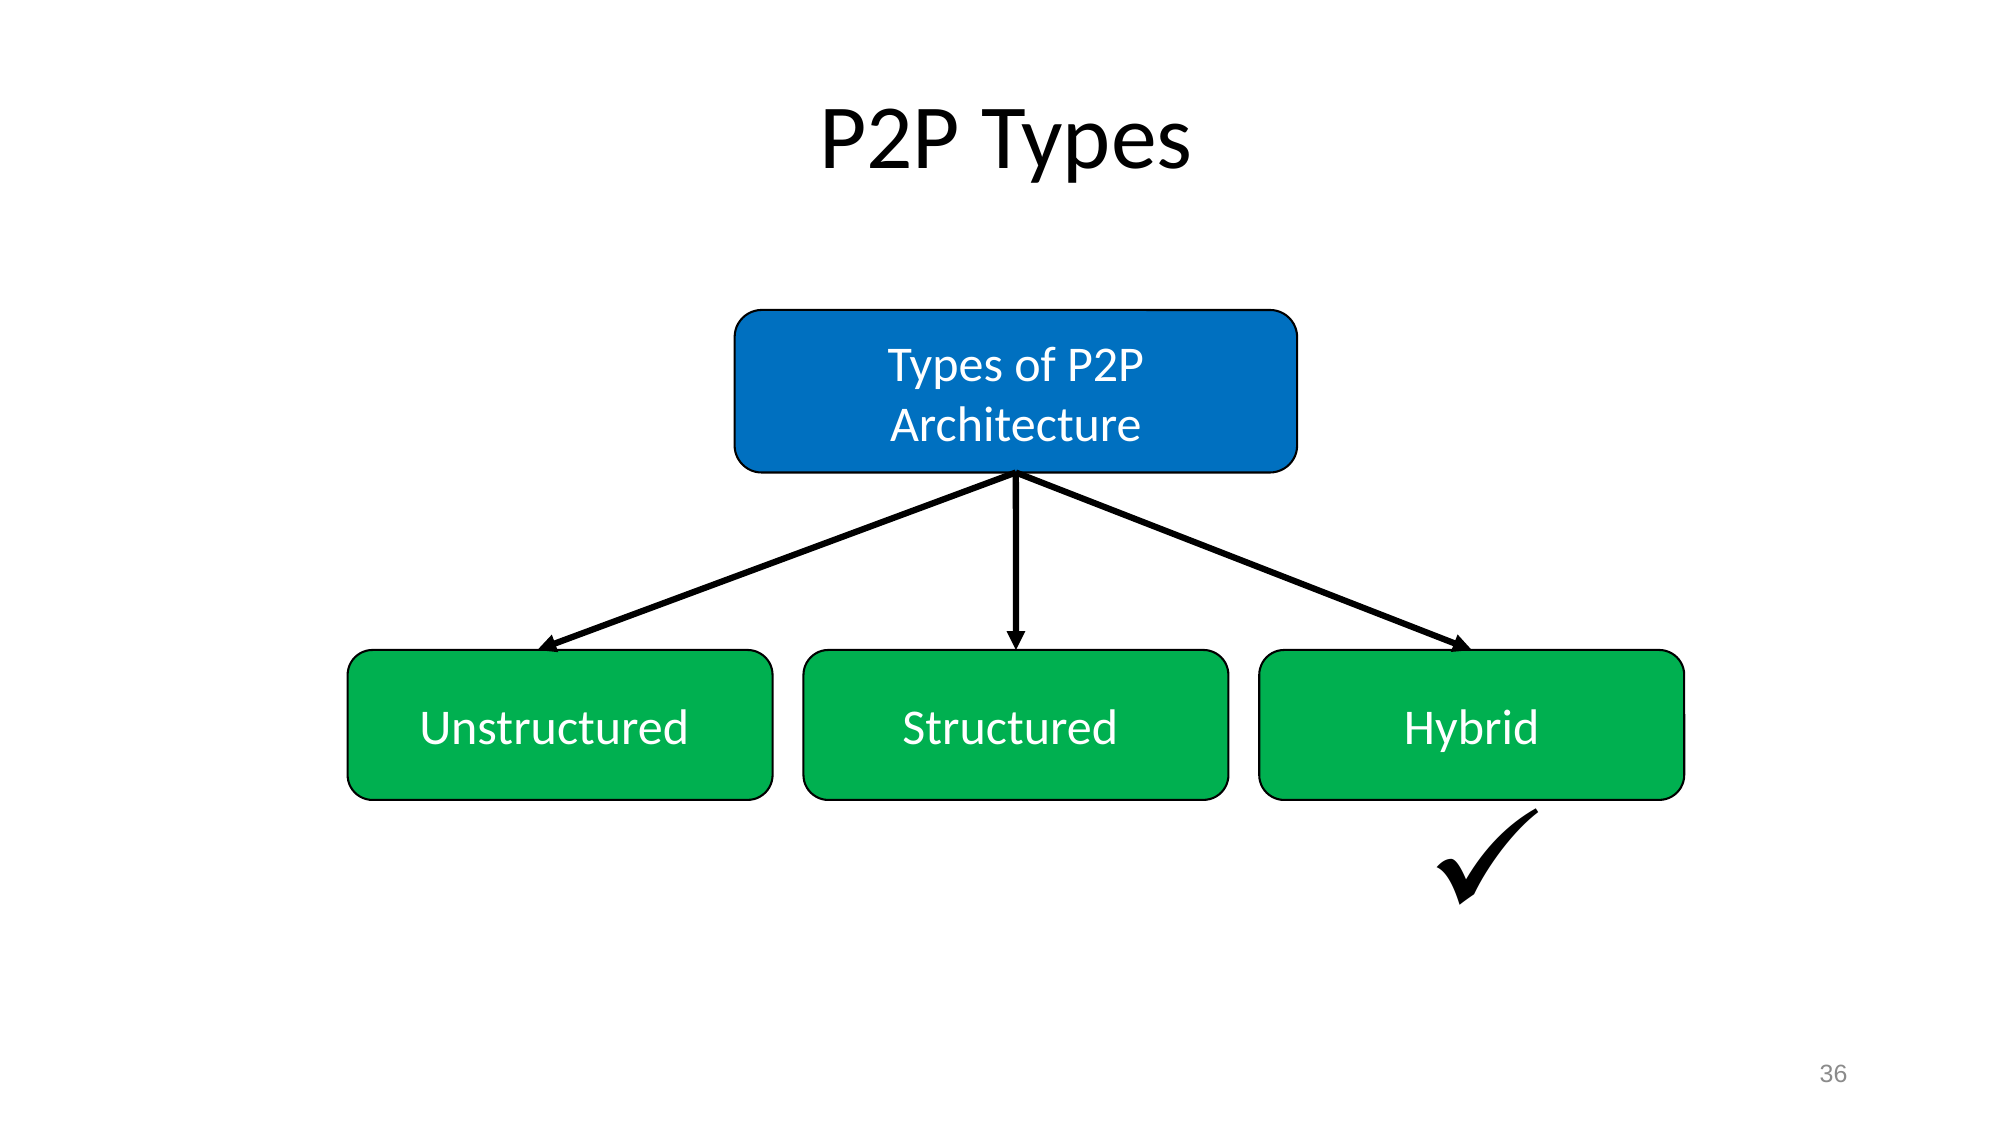

# P2P Types
Types of P2P Architecture
Unstructured
Structured
Hybrid

36